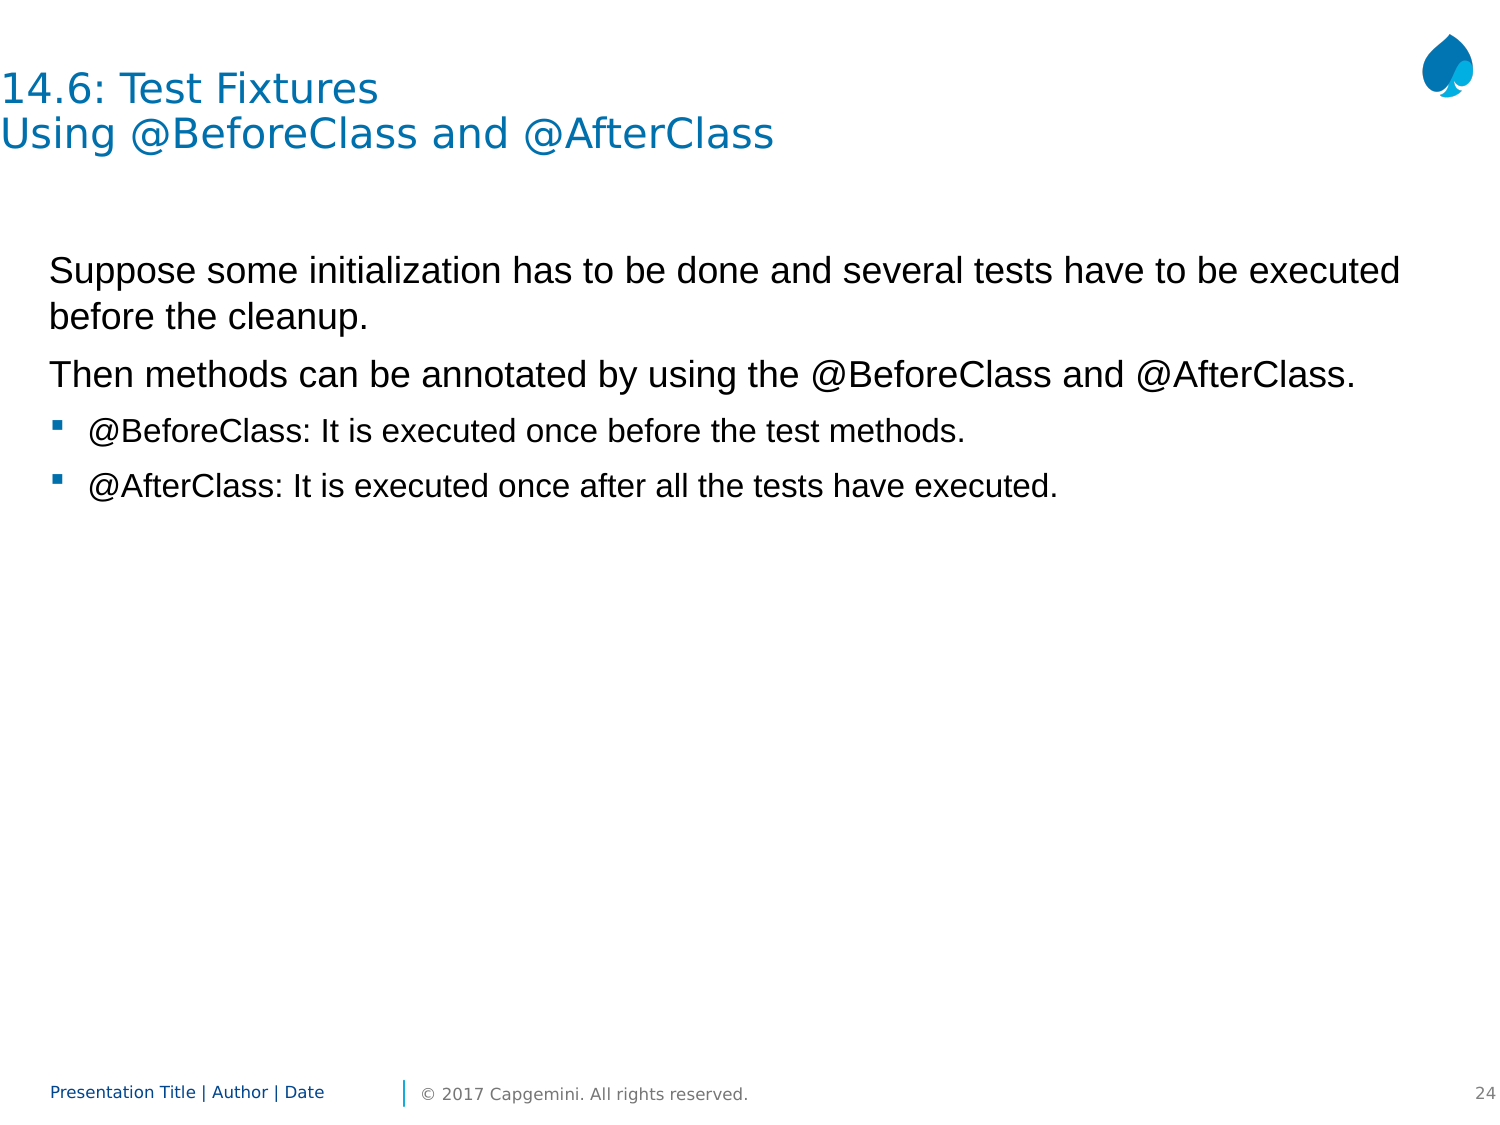

14.6: Test Fixtures
Using @BeforeClass and @AfterClass
Suppose some initialization has to be done and several tests have to be executed before the cleanup.
Then methods can be annotated by using the @BeforeClass and @AfterClass.
@BeforeClass: It is executed once before the test methods.
@AfterClass: It is executed once after all the tests have executed.